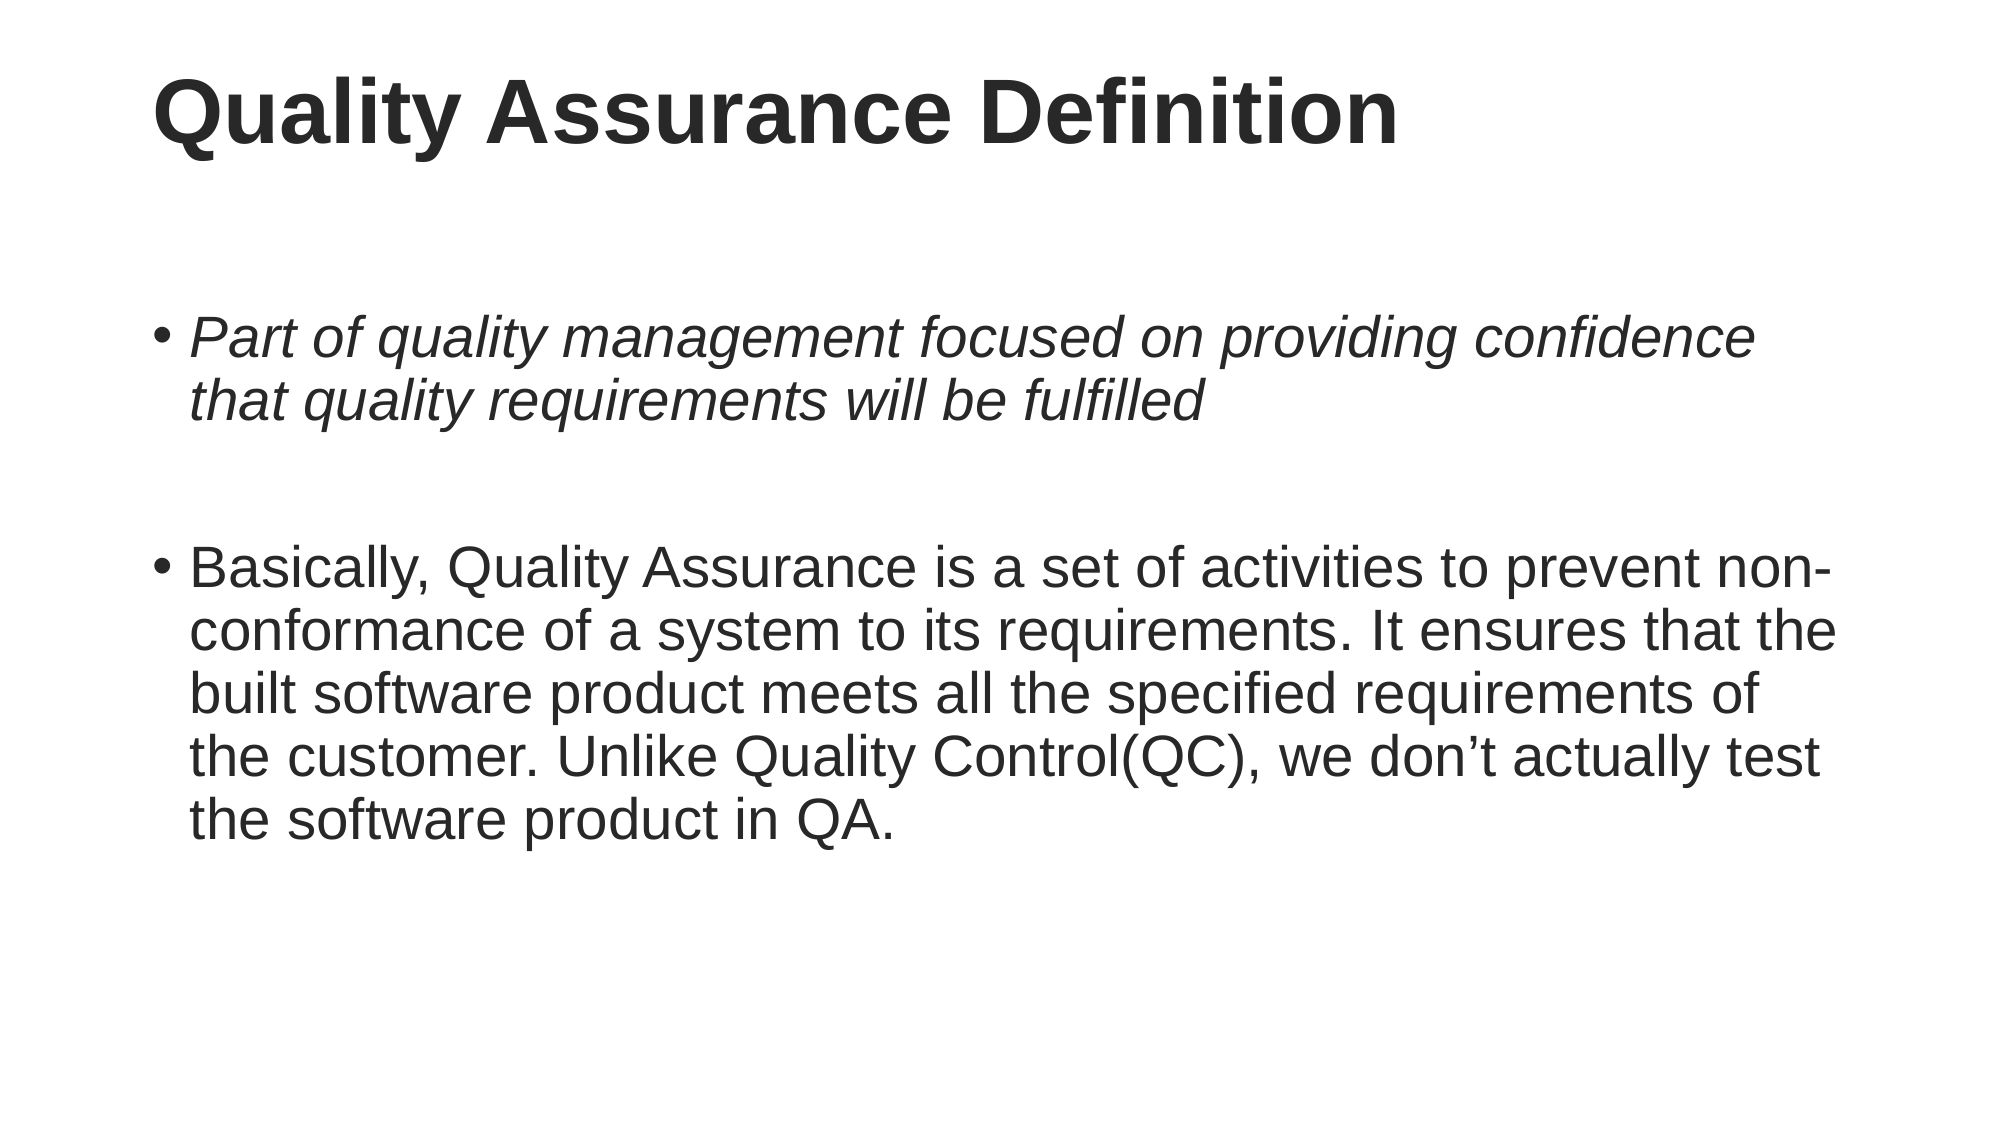

# Quality Assurance Definition
Part of quality management focused on providing confidence that quality requirements will be fulfilled

Basically, Quality Assurance is a set of activities to prevent non-conformance of a system to its requirements. It ensures that the built software product meets all the specified requirements of the customer. Unlike Quality Control(QC), we don’t actually test the software product in QA.